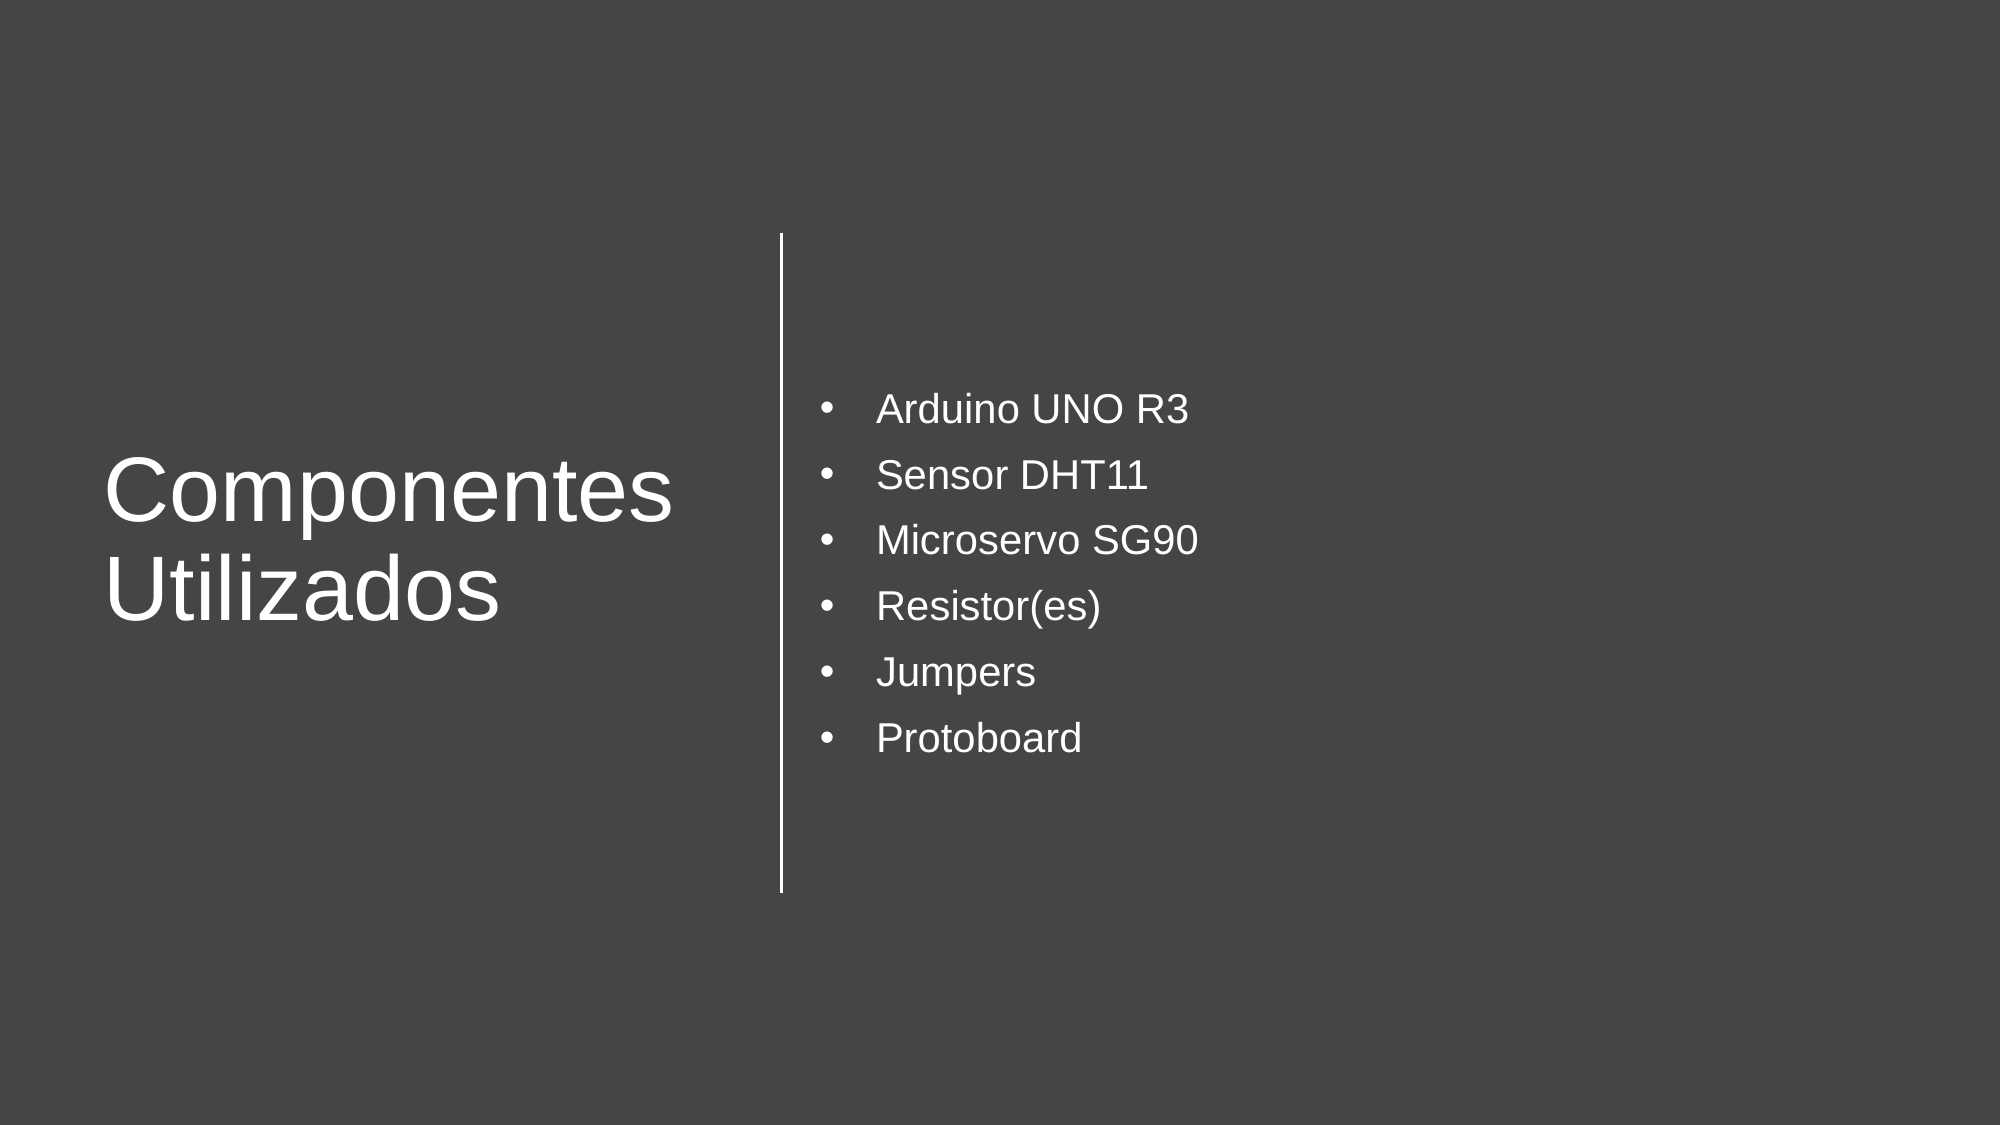

Componentes Utilizados
Arduino UNO R3
Sensor DHT11
Microservo SG90
Resistor(es)
Jumpers
Protoboard